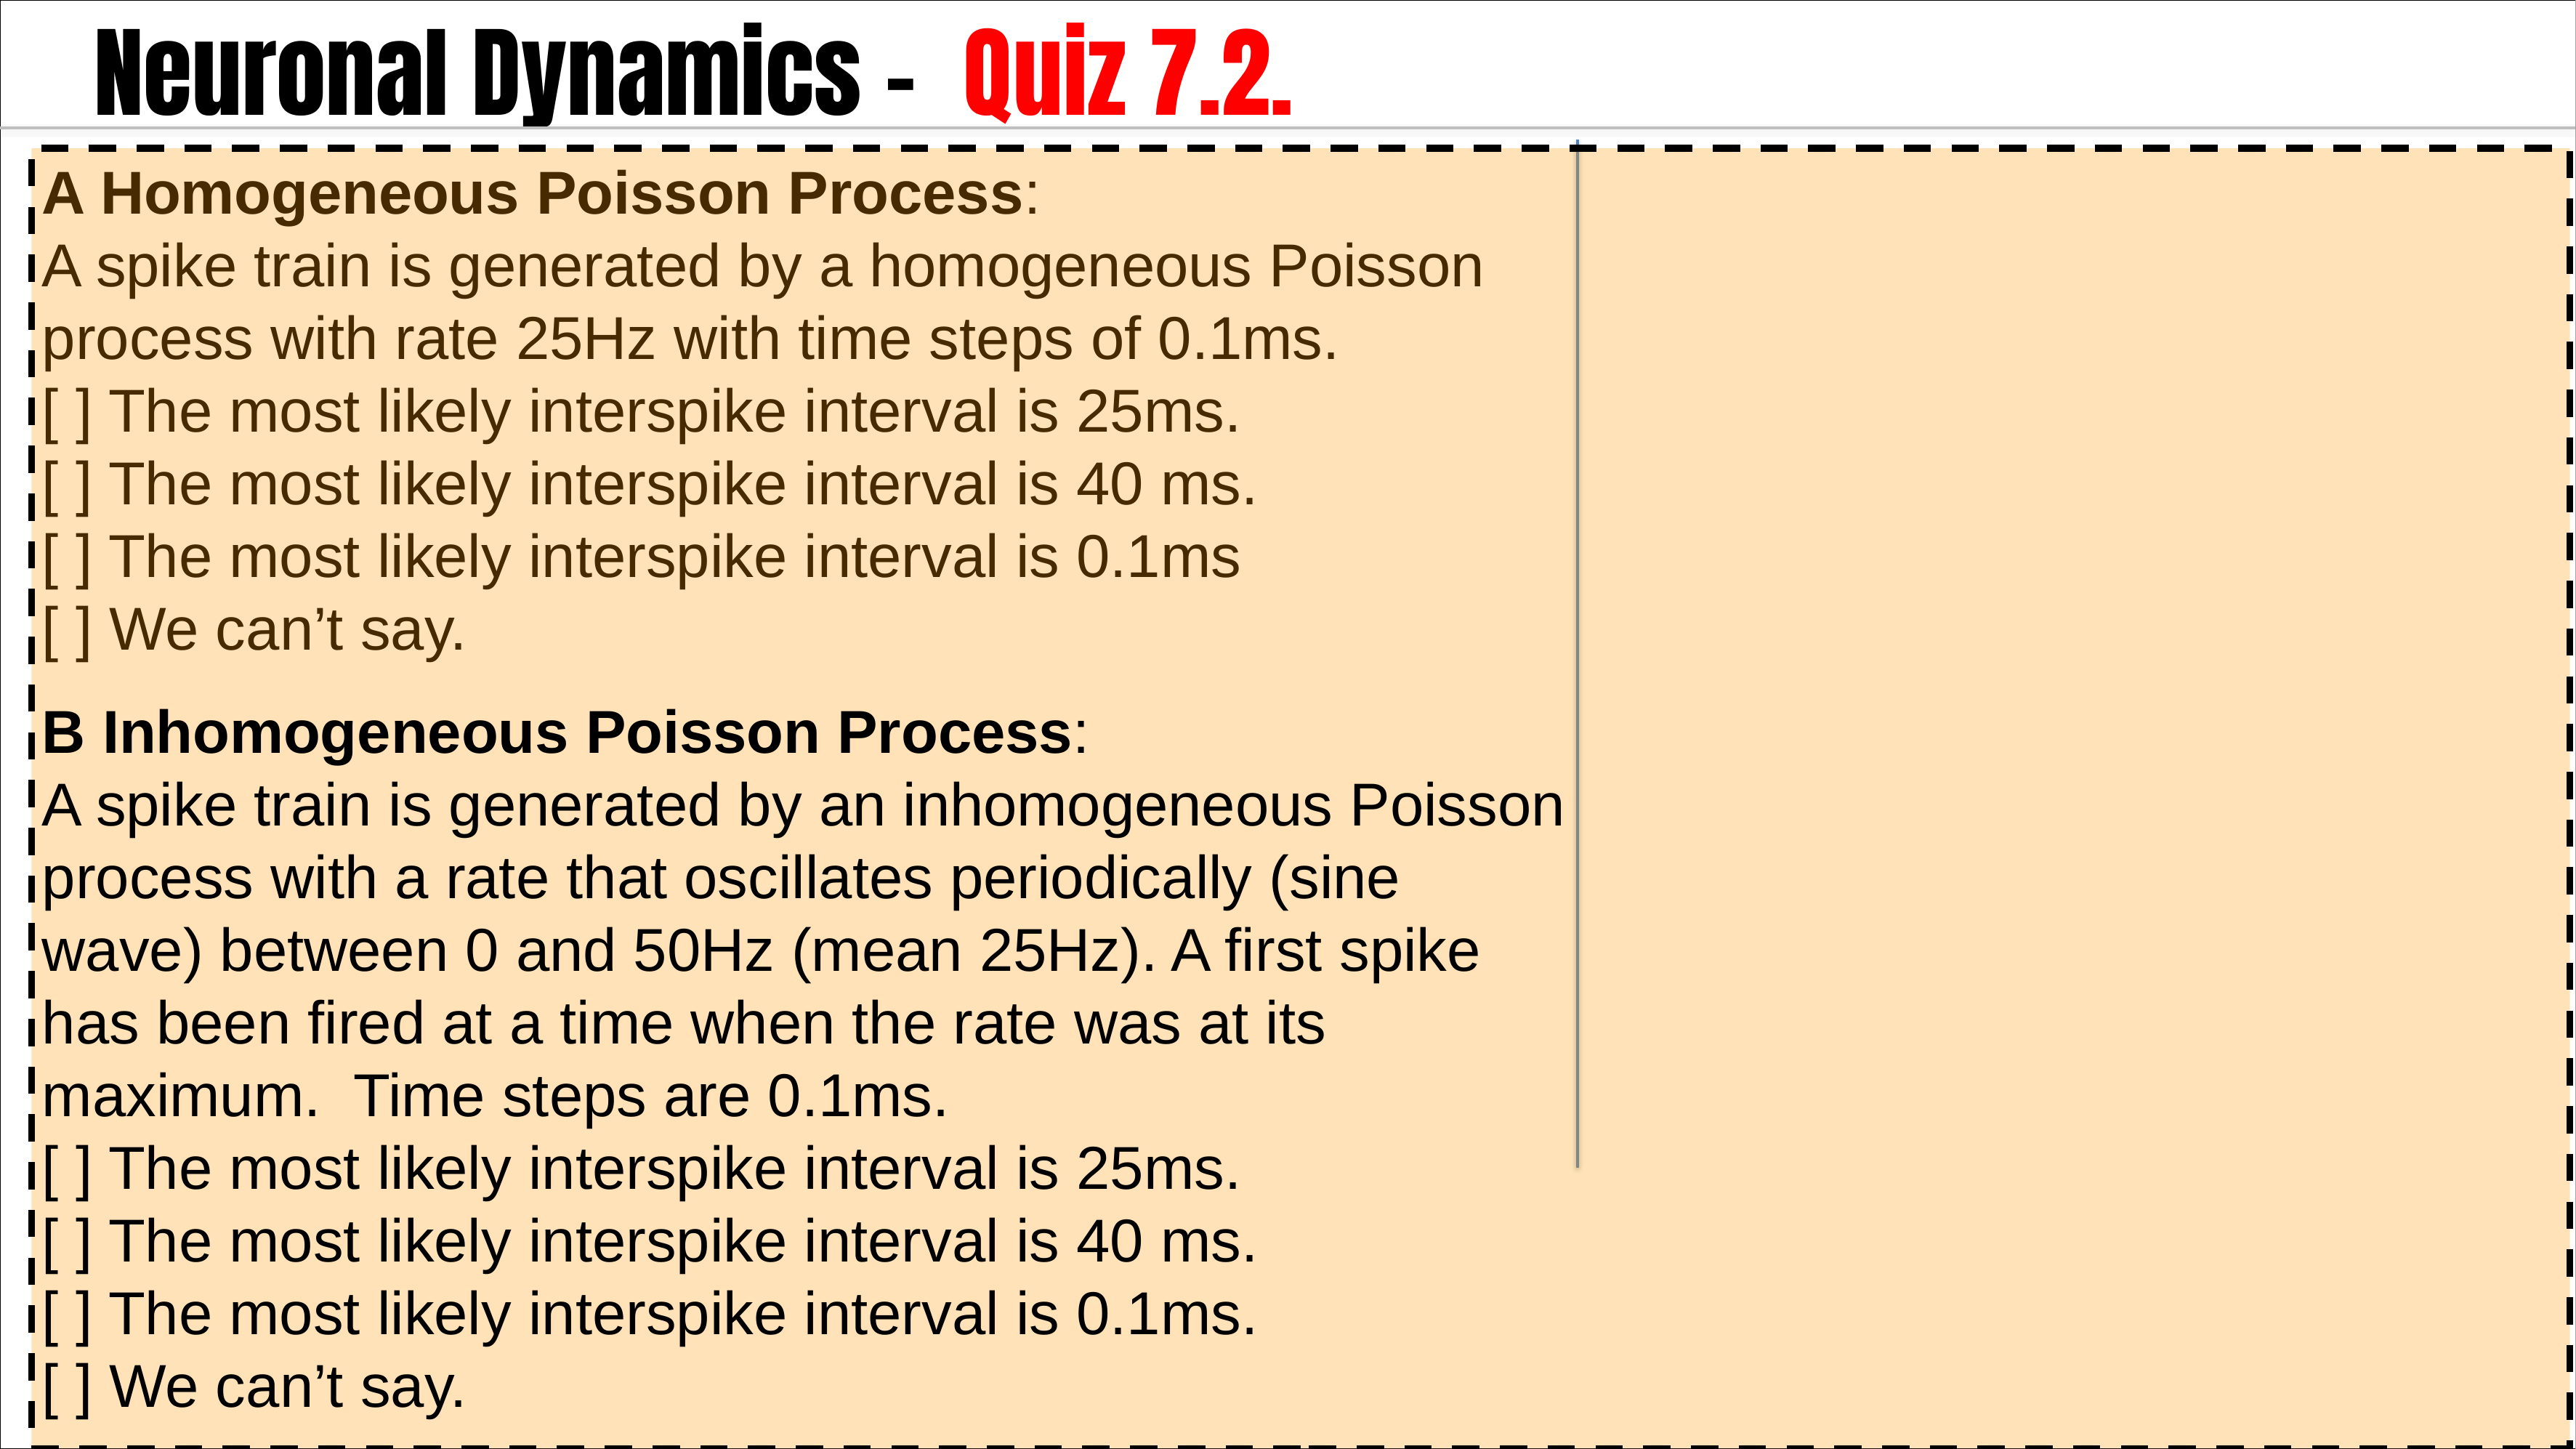

Neuronal Dynamics –  Quiz 7.2.

A Homogeneous Poisson Process:
A spike train is generated by a homogeneous Poisson process with rate 25Hz with time steps of 0.1ms.
[ ] The most likely interspike interval is 25ms.
[ ] The most likely interspike interval is 40 ms.
[ ] The most likely interspike interval is 0.1ms
[ ] We can’t say.
B Inhomogeneous Poisson Process:
A spike train is generated by an inhomogeneous Poisson process with a rate that oscillates periodically (sine wave) between 0 and 50Hz (mean 25Hz). A first spike has been fired at a time when the rate was at its maximum.  Time steps are 0.1ms.
[ ] The most likely interspike interval is 25ms.
[ ] The most likely interspike interval is 40 ms.
[ ] The most likely interspike interval is 0.1ms.
[ ] We can’t say.